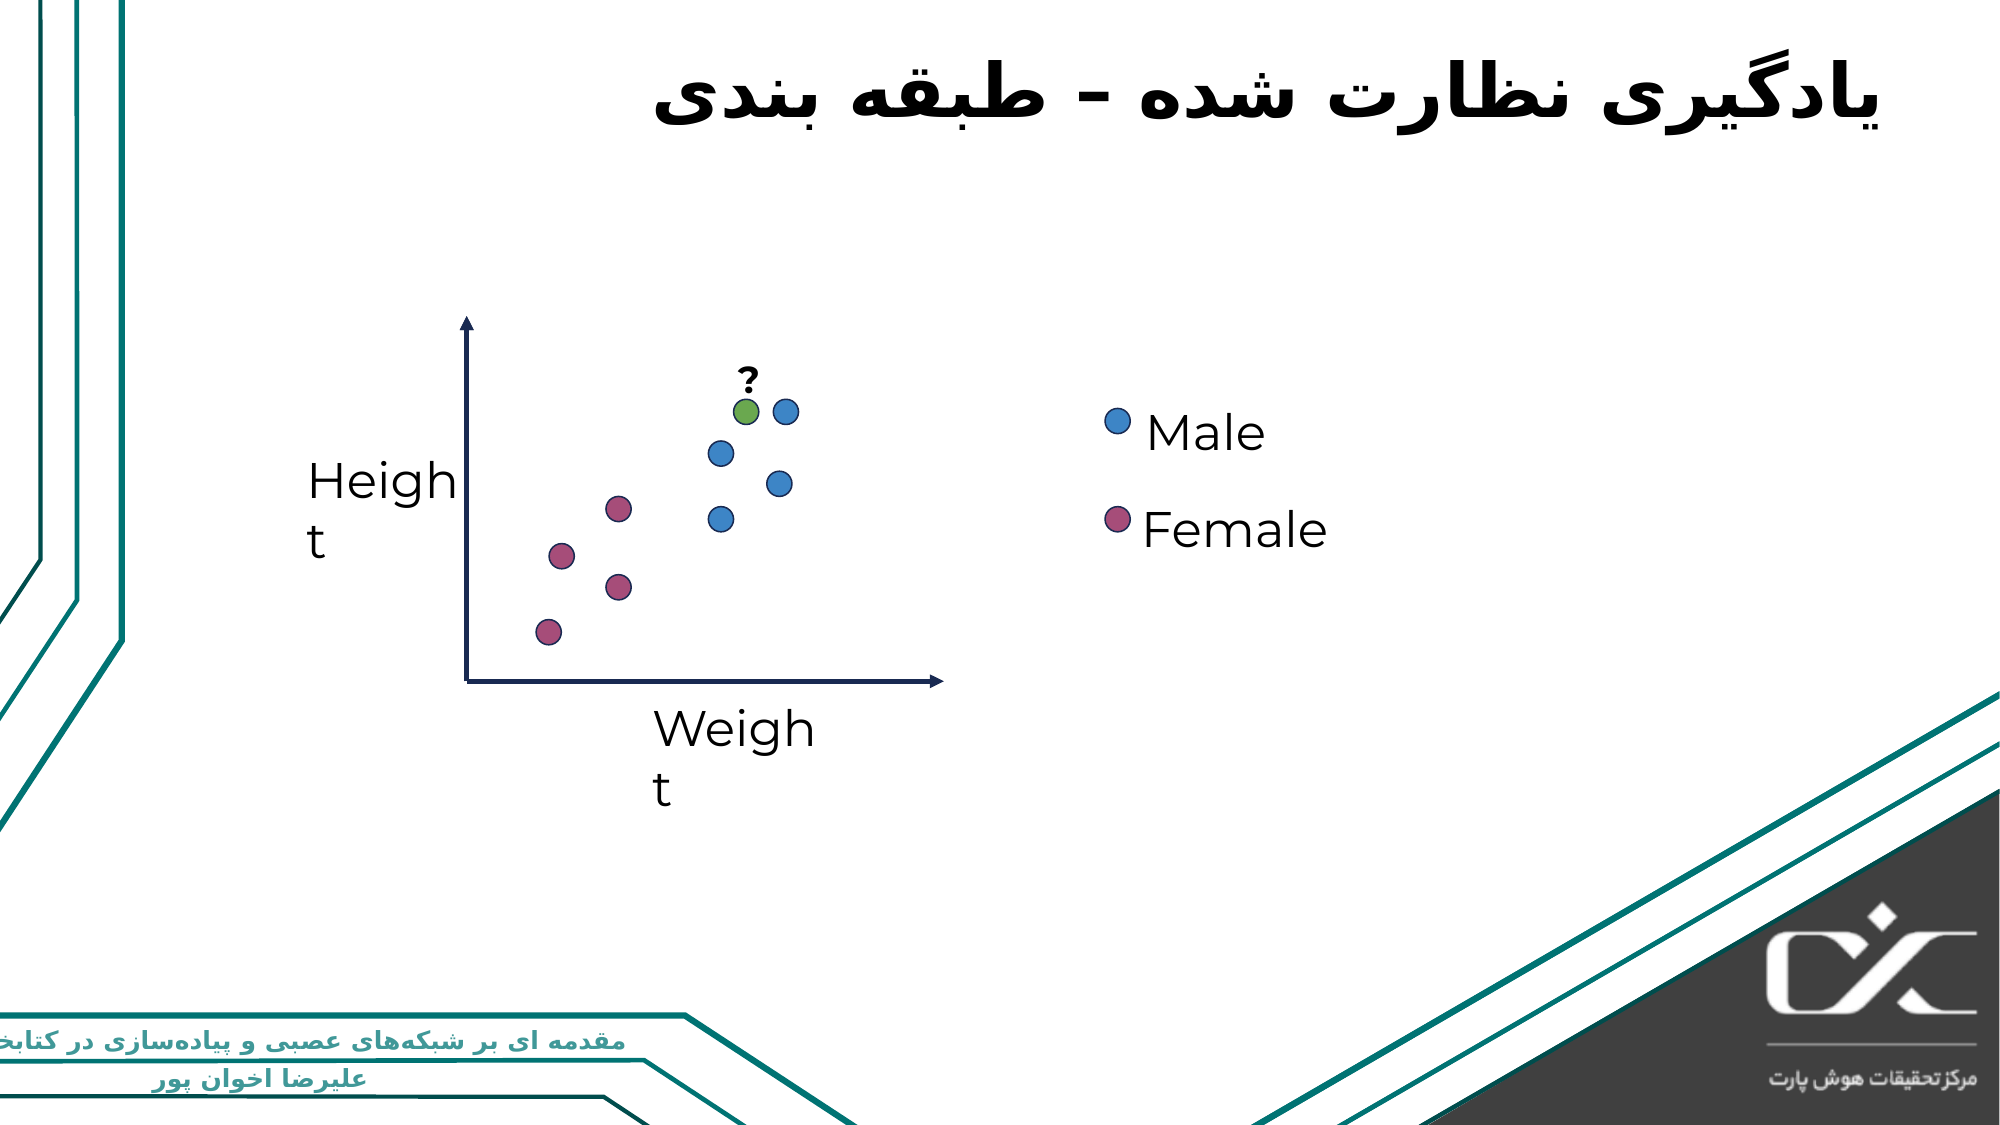

# یادگیری نظارت شده – طبقه بندی
?
Male

Height
Height

Female

Weight